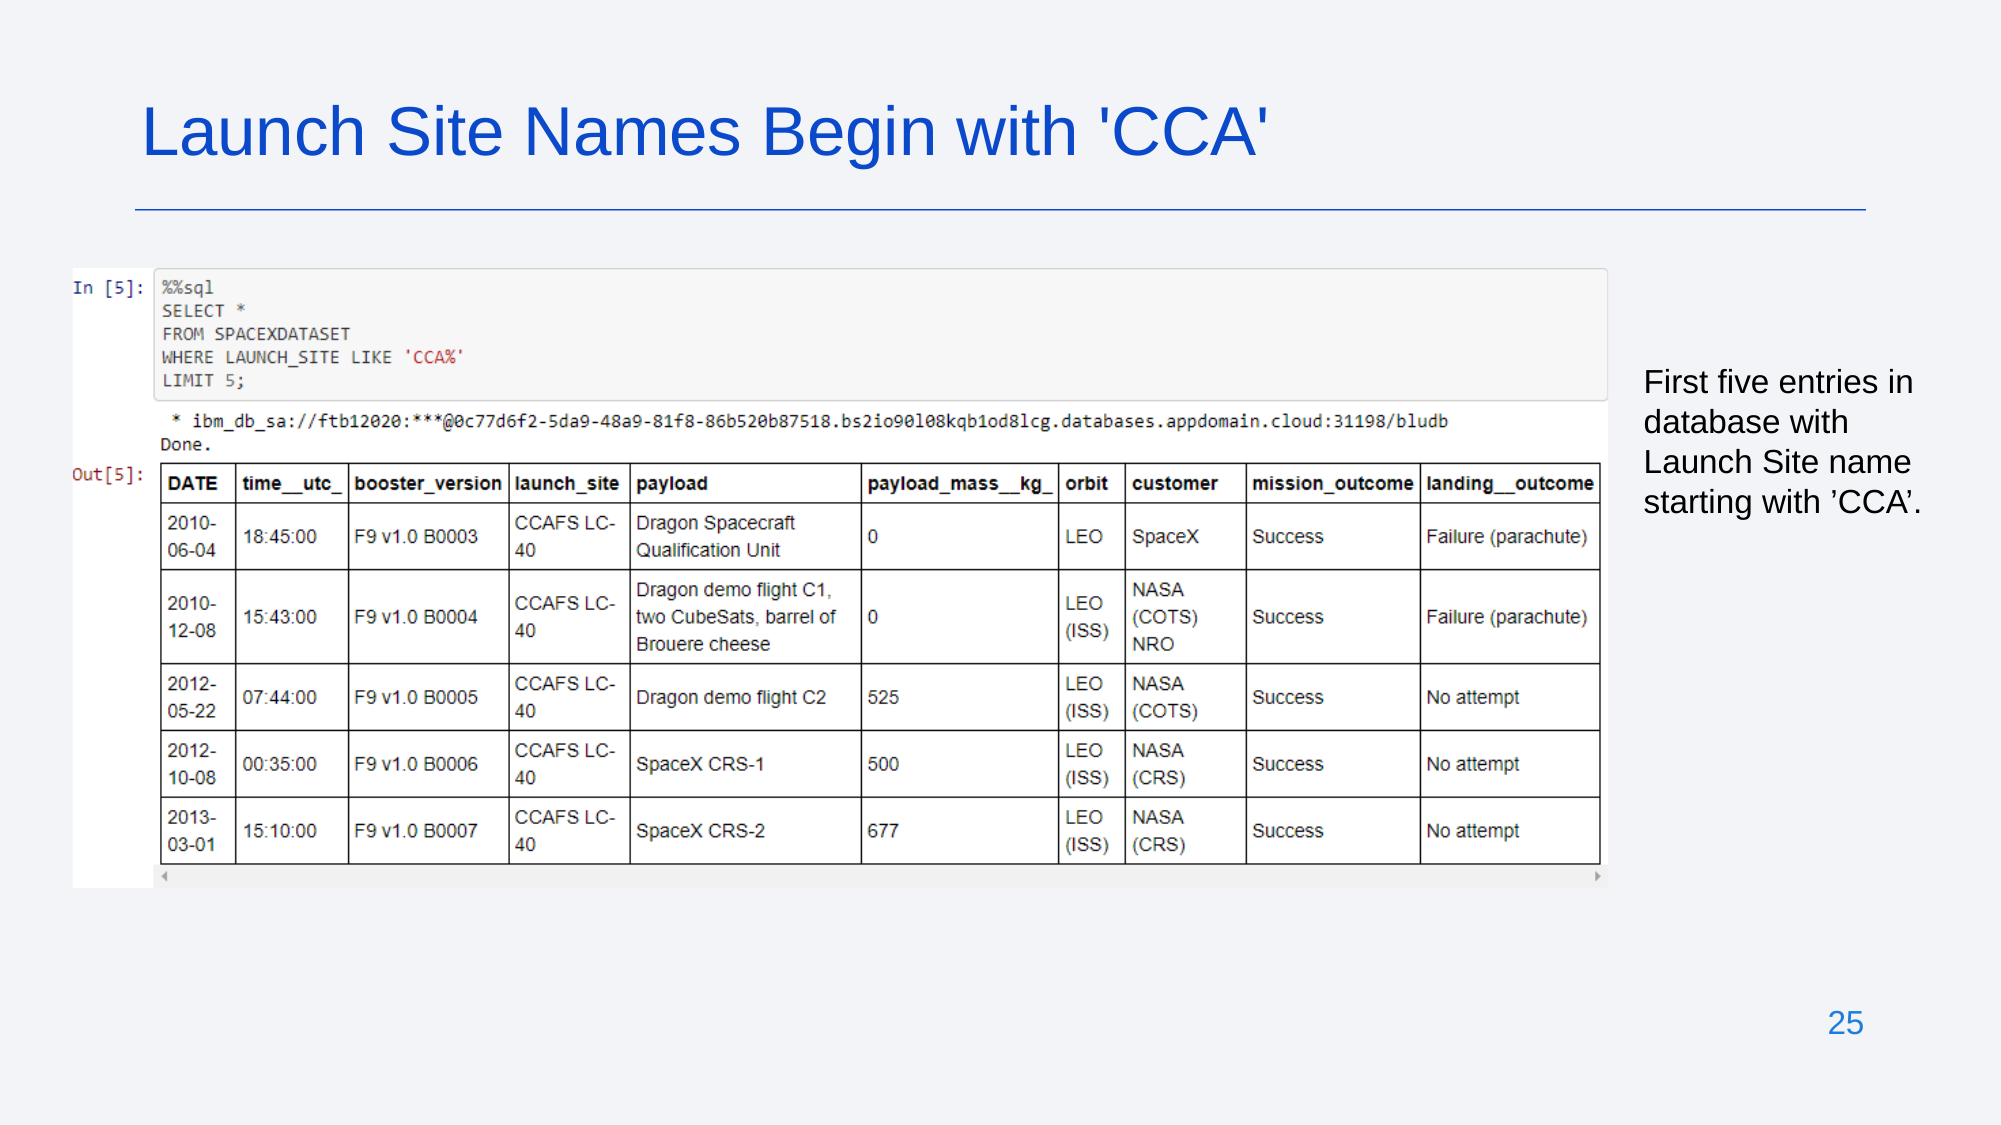

Launch Site Names Begin with 'CCA'

First five entries in database with Launch Site name starting with ’CCA’.
25